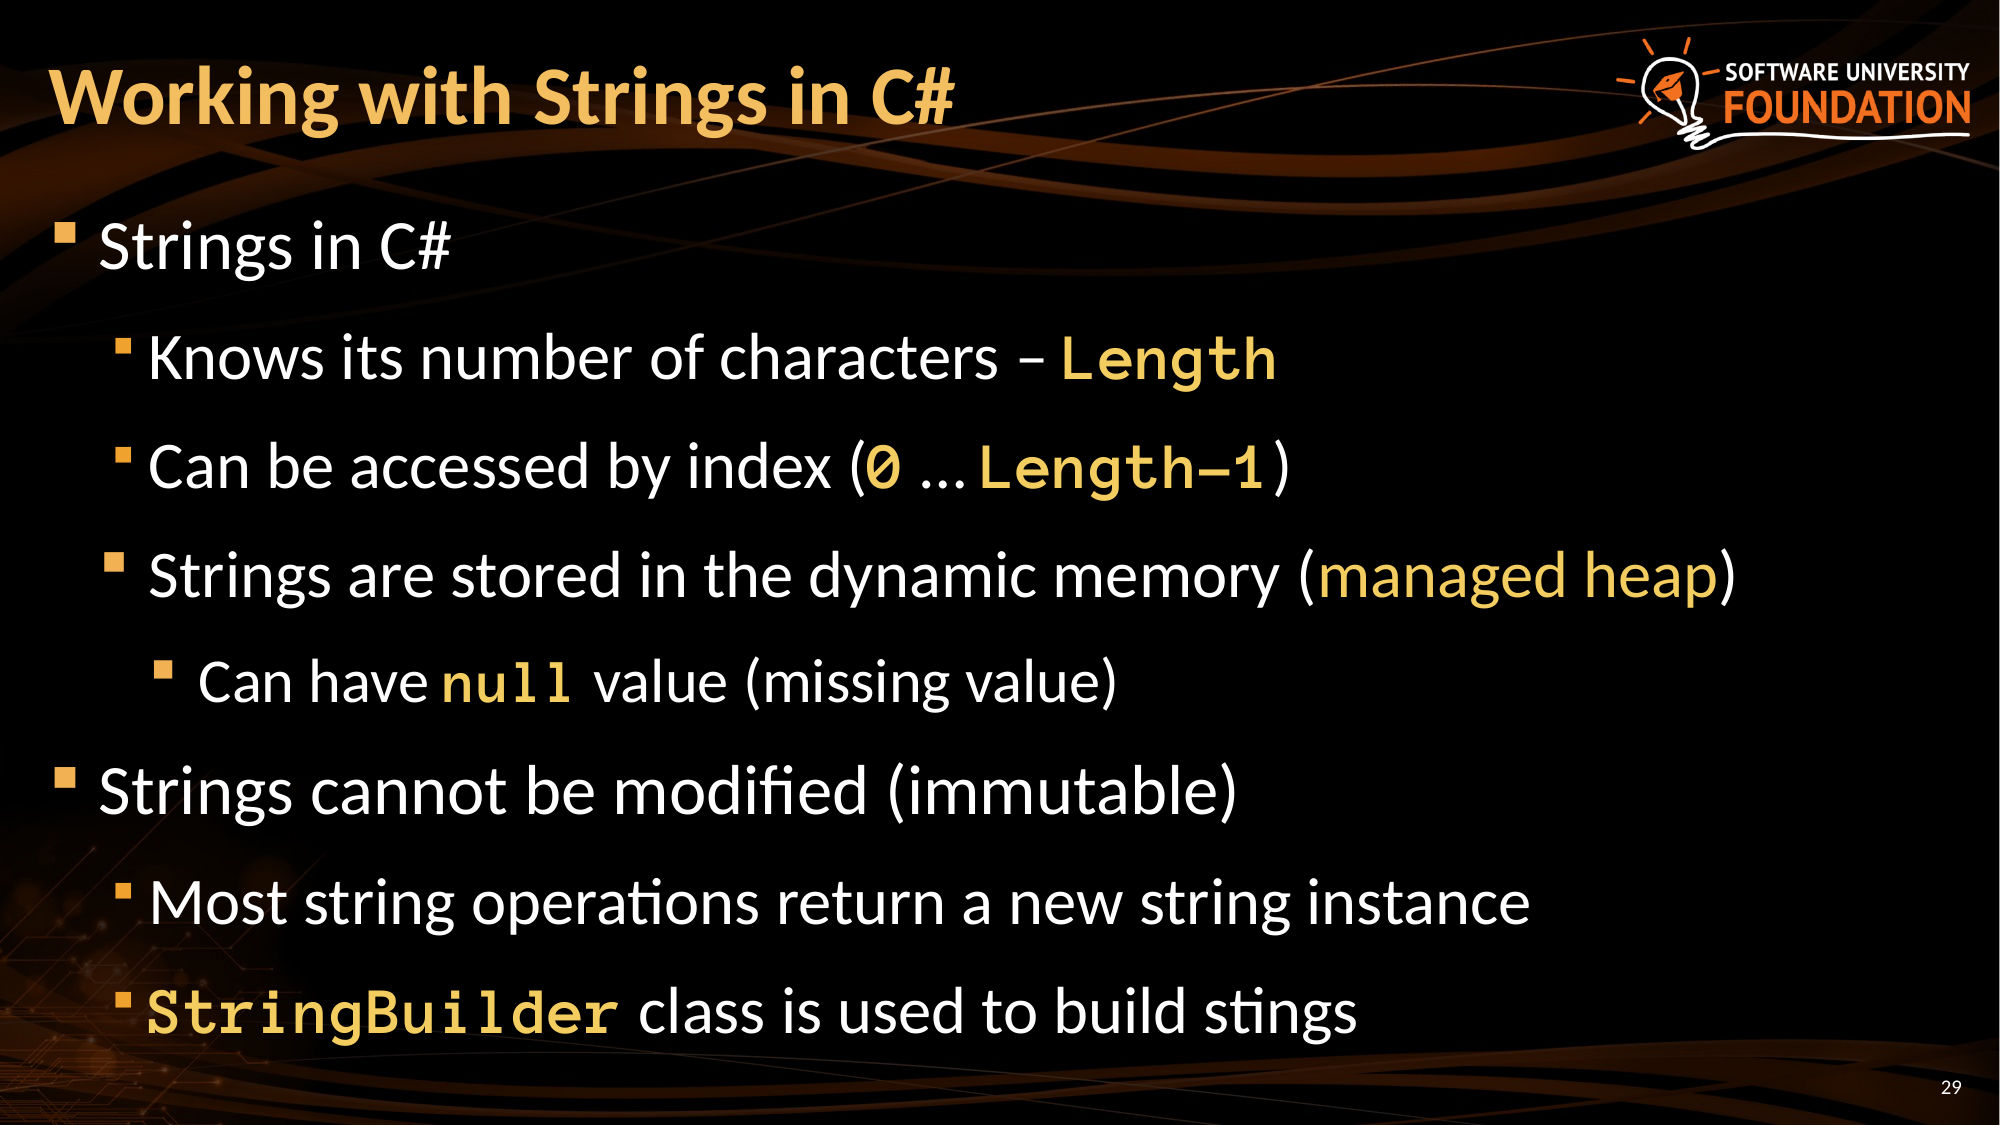

# Working with Strings in C#
Strings in C#
Knows its number of characters – Length
Can be accessed by index (0 … Length-1)
Strings are stored in the dynamic memory (managed heap)
Can have null value (missing value)
Strings cannot be modified (immutable)
Most string operations return a new string instance
StringBuilder class is used to build stings
29